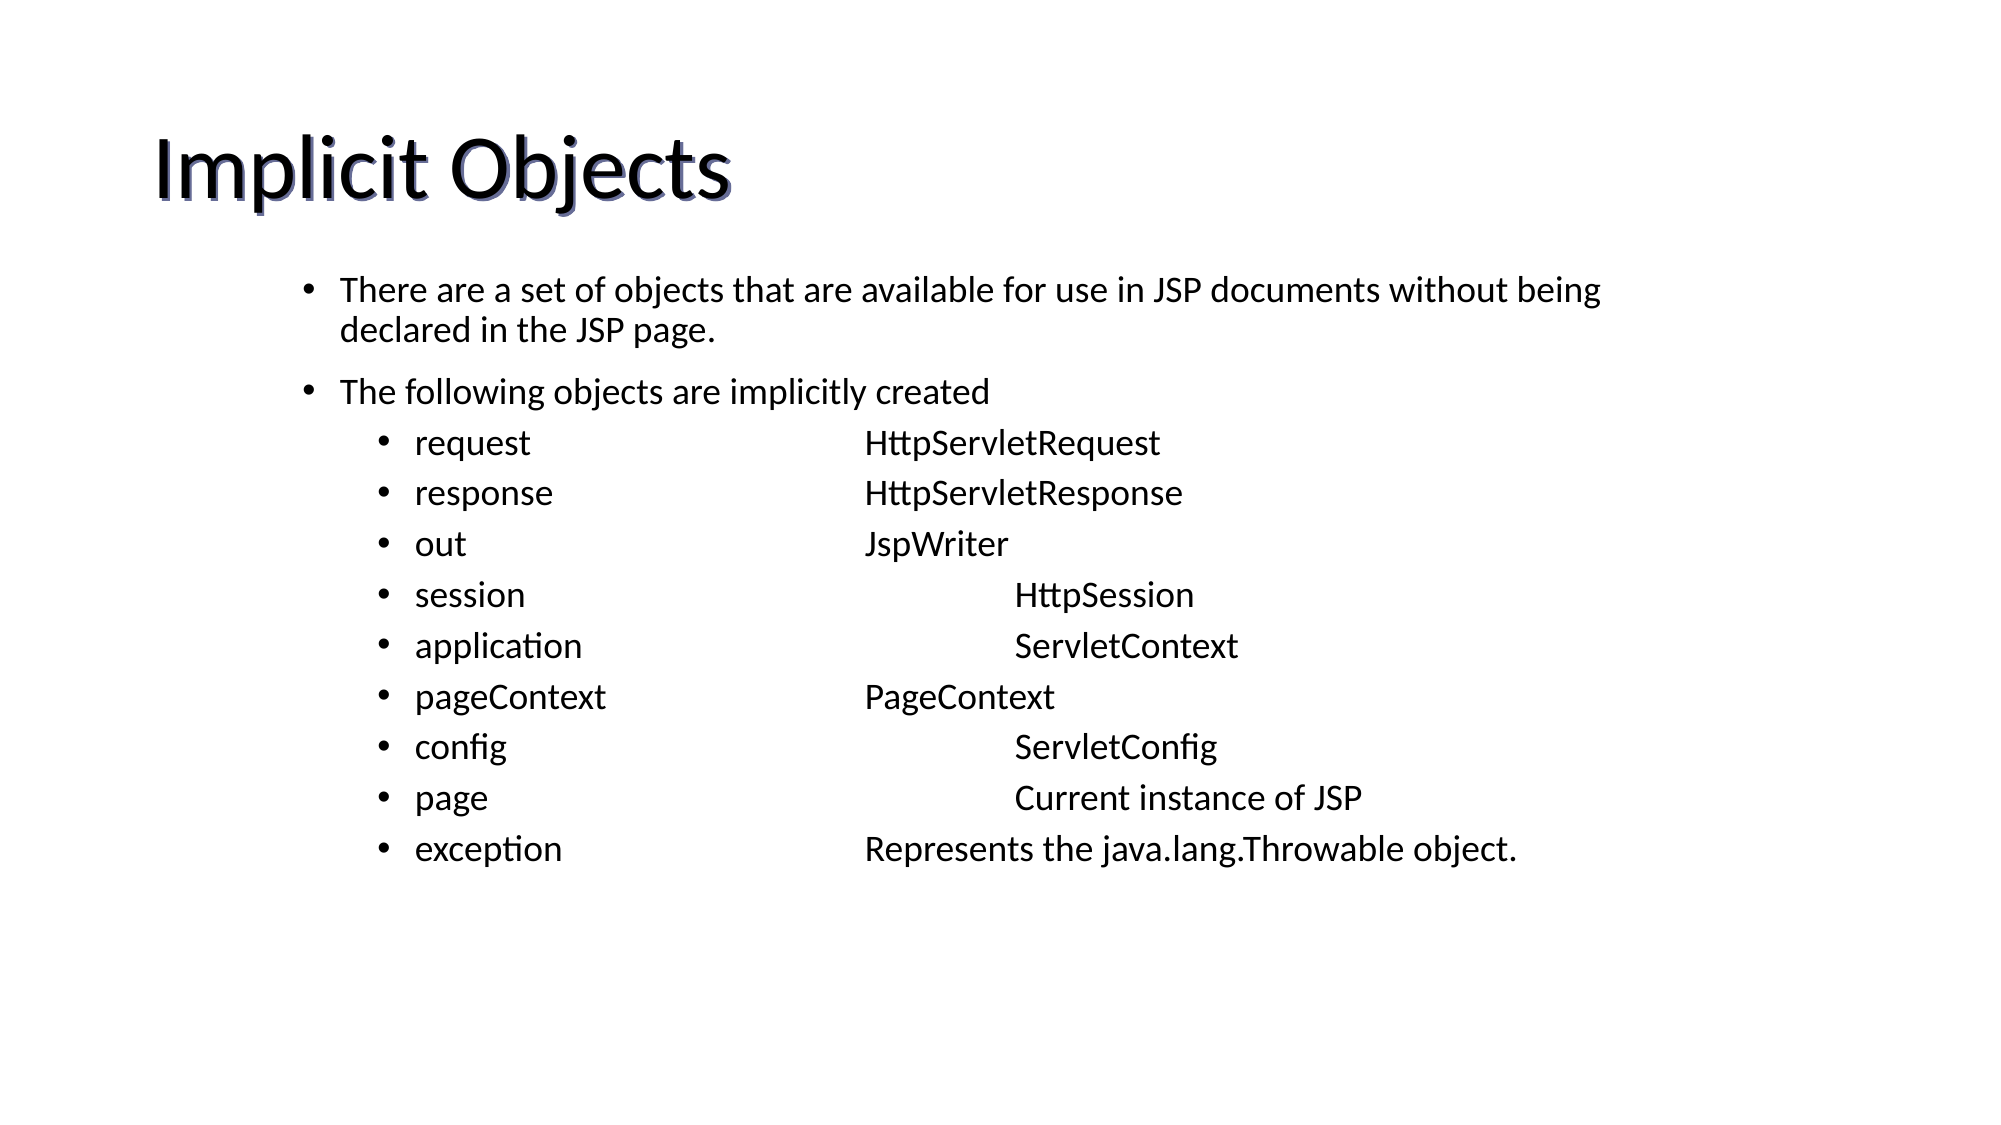

Implicit Objects
There are a set of objects that are available for use in JSP documents without being declared in the JSP page.
The following objects are implicitly created
request 			HttpServletRequest
response			HttpServletResponse
out 			JspWriter
session      			HttpSession
application			ServletContext
pageContext 		PageContext
config       			ServletConfig
page         			Current instance of JSP
exception			Represents the java.lang.Throwable object.

203